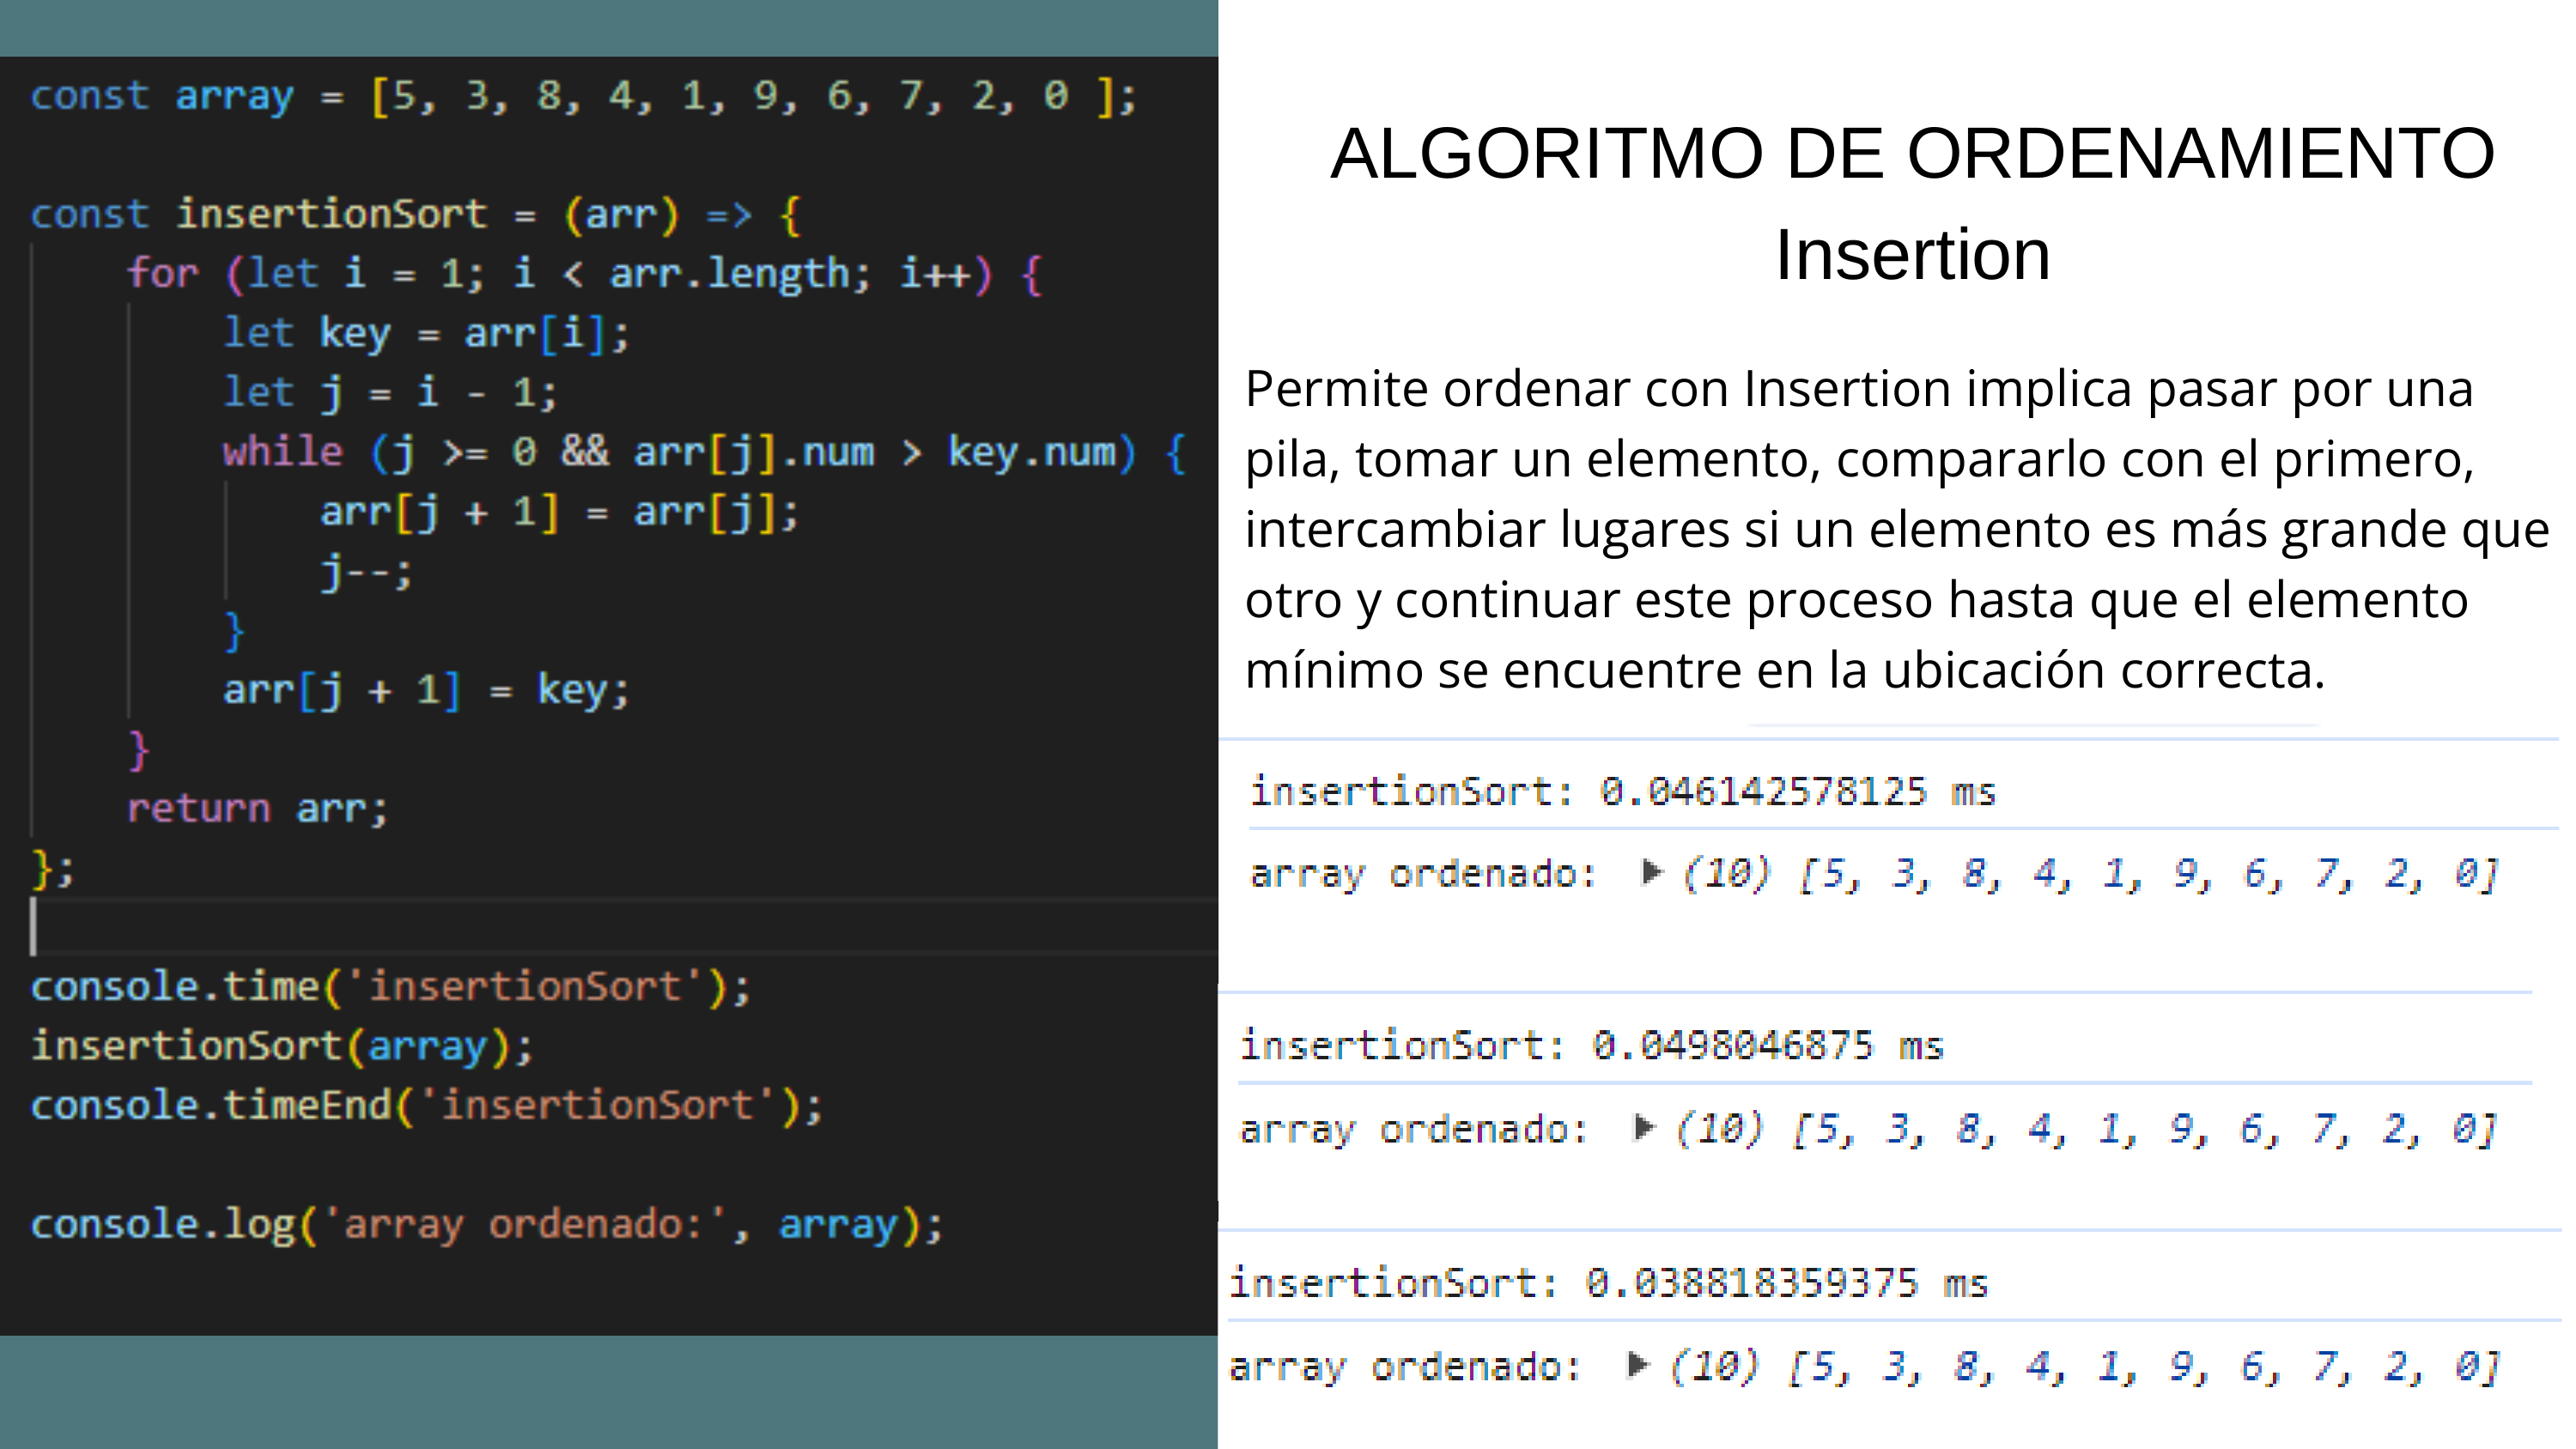

ALGORITMO DE ORDENAMIENTO Insertion

Permite ordenar con Insertion implica pasar por una pila, tomar un elemento, compararlo con el primero, intercambiar lugares si un elemento es más grande que otro y continuar este proceso hasta que el elemento mínimo se encuentre en la ubicación correcta.